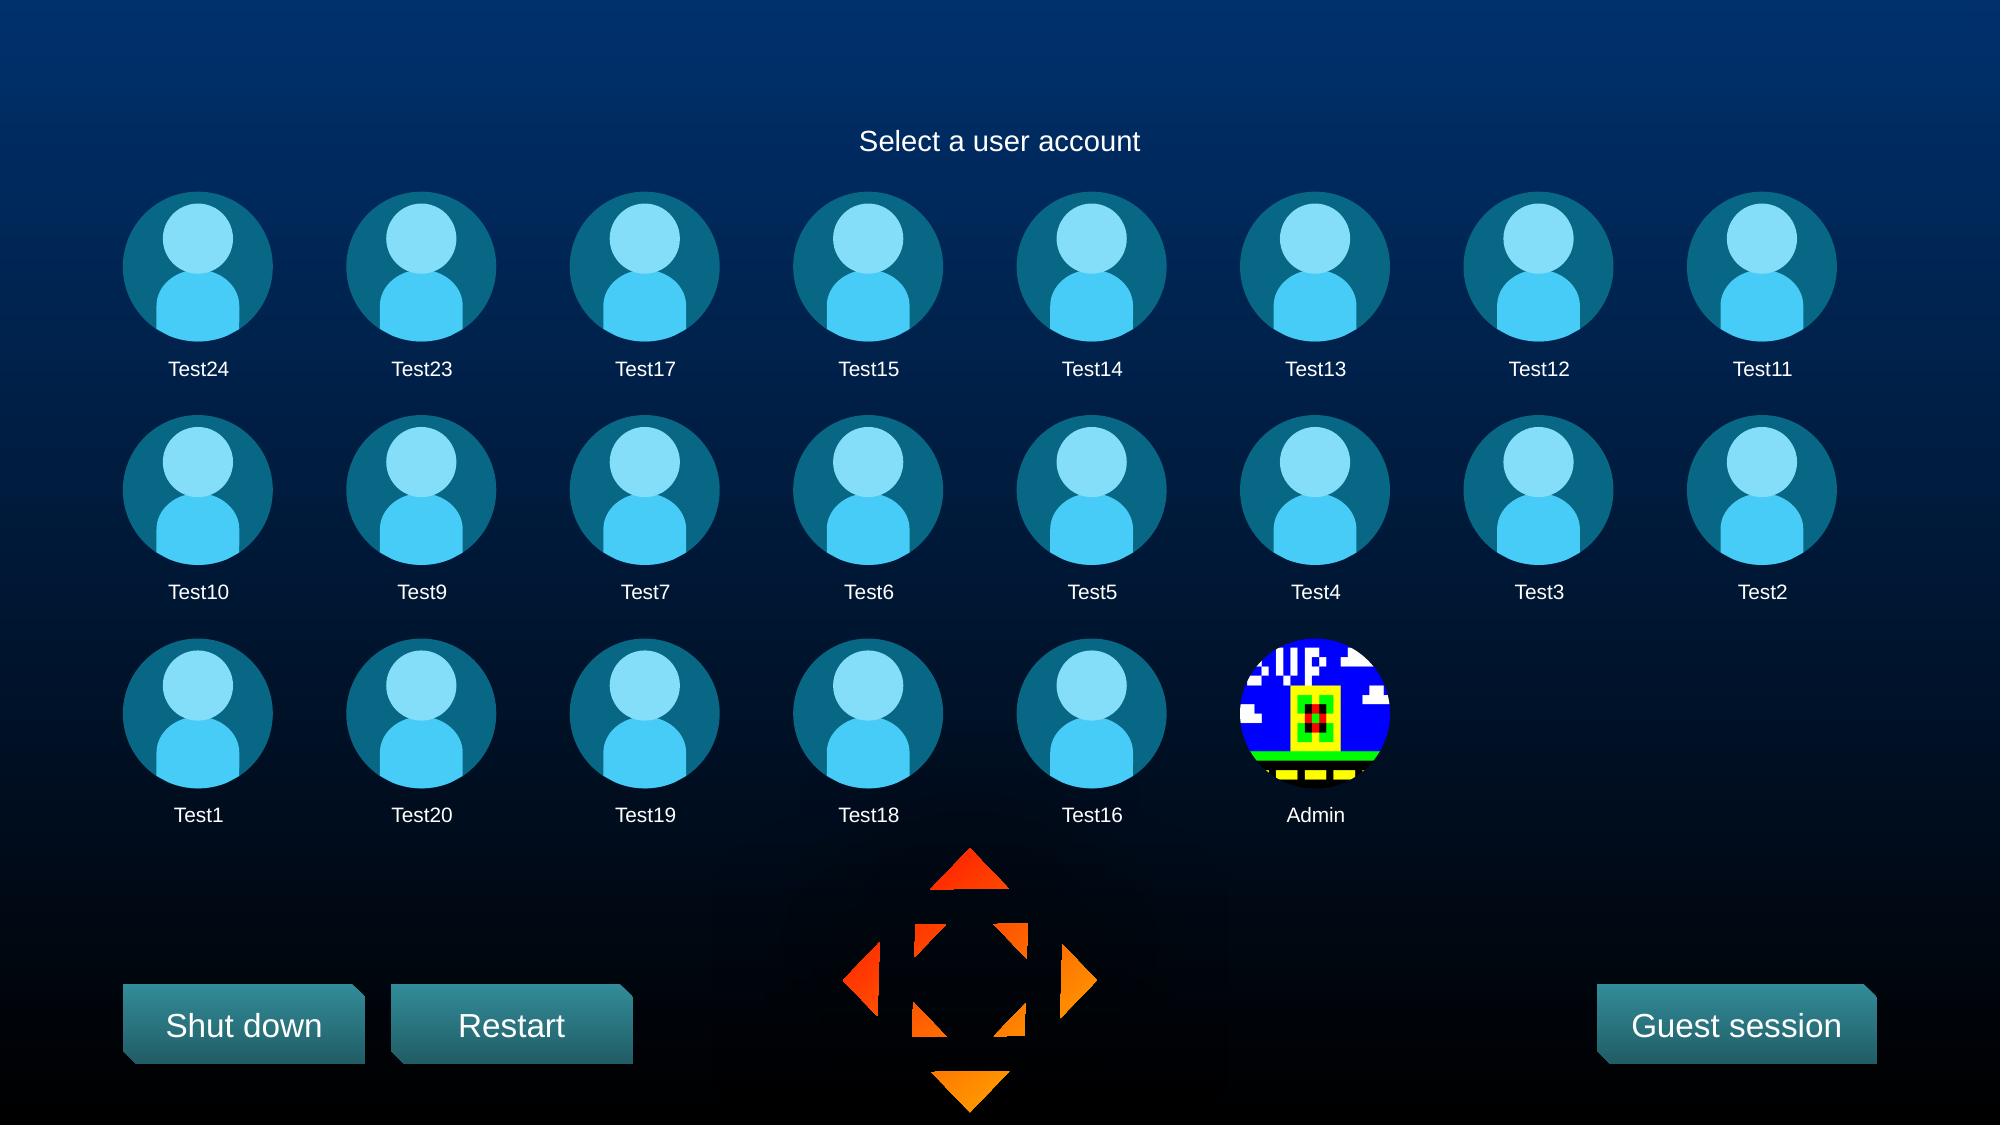

23
Select a user account

Test24
Test23
Test17
Test15
Test14
Test13
Test12
Test11
User

Test10
Test9
Test7
Test6
Test5
Test4
Test3
Test2

Test1
Test20
Test19
Test18
Test16
Admin

Restart
Guest session
Shut down